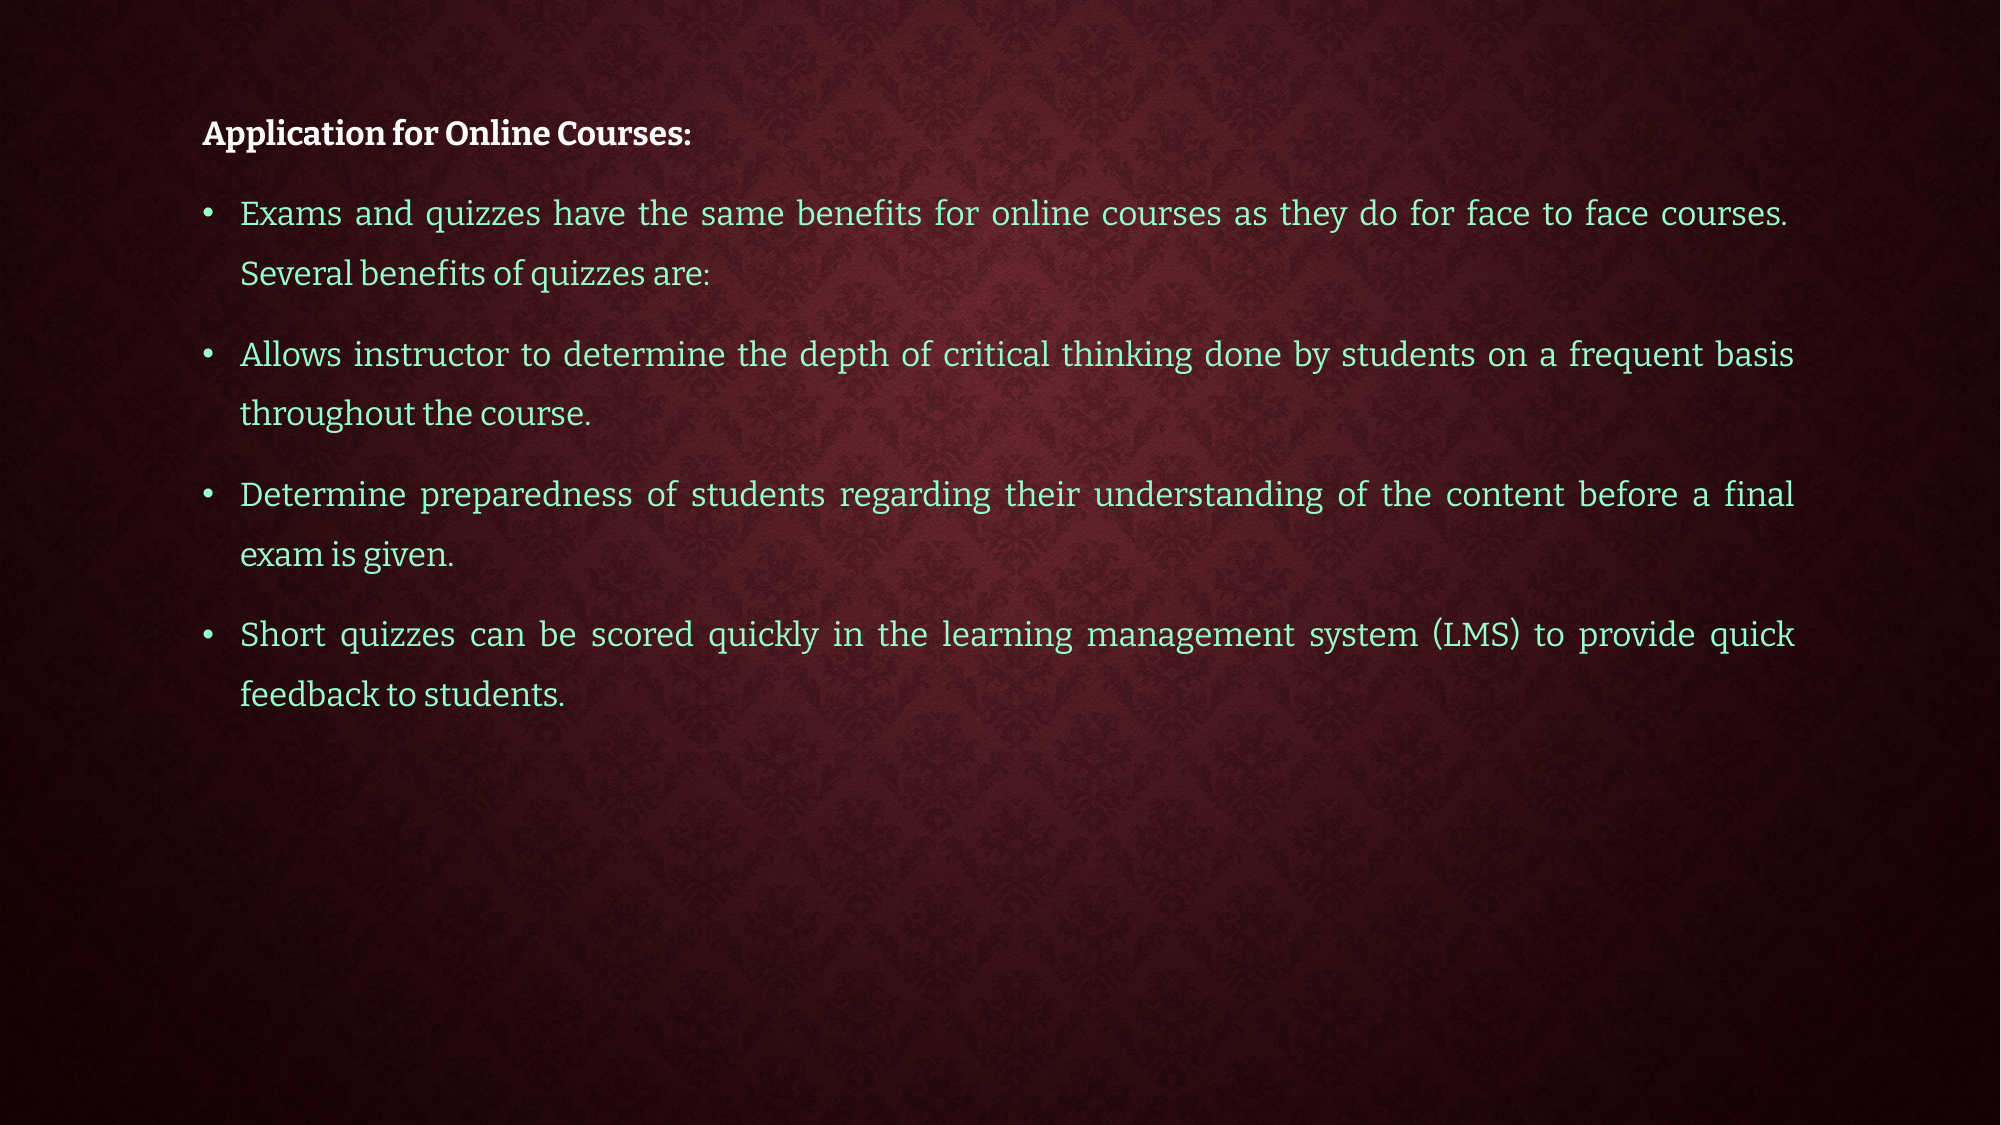

Application for Online Courses:
Exams and quizzes have the same benefits for online courses as they do for face to face courses.  Several benefits of quizzes are:
Allows instructor to determine the depth of critical thinking done by students on a frequent basis throughout the course.
Determine preparedness of students regarding their understanding of the content before a final exam is given.
Short quizzes can be scored quickly in the learning management system (LMS) to provide quick feedback to students.